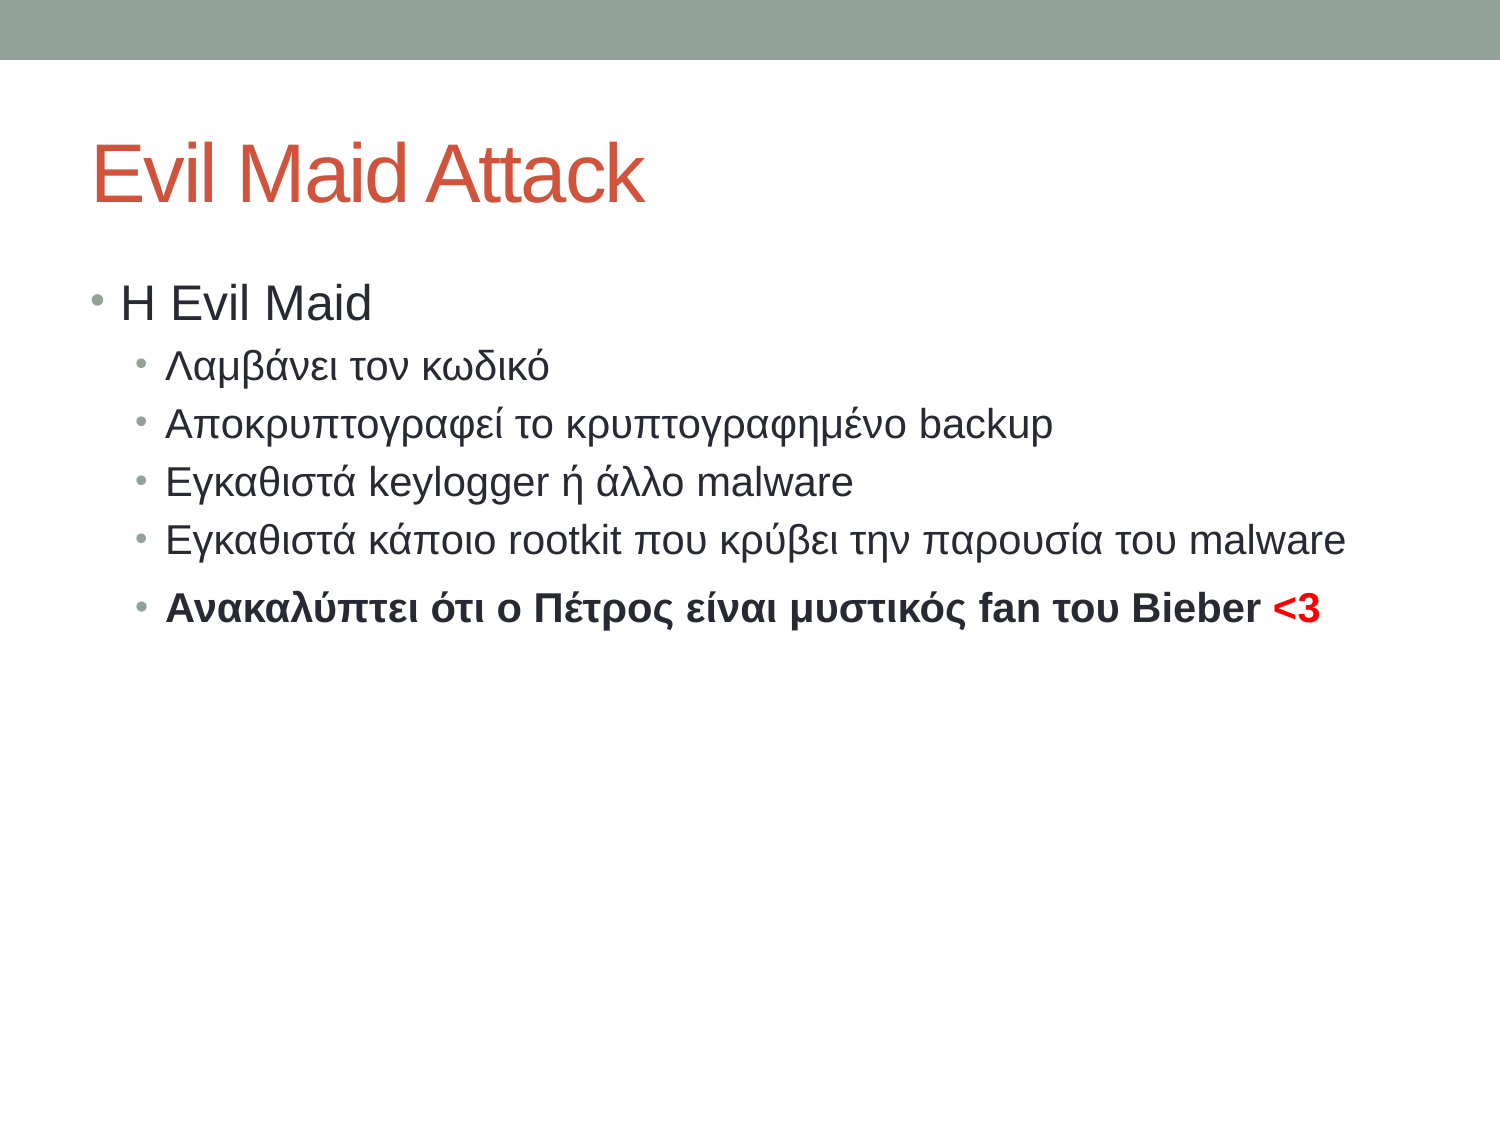

# Evil Maid Attack
Η Evil Maid
Λαμβάνει τον κωδικό
Αποκρυπτογραφεί το κρυπτογραφημένο backup
Εγκαθιστά keylogger ή άλλο malware
Εγκαθιστά κάποιο rootkit που κρύβει την παρουσία του malware

Ανακαλύπτει ότι ο Πέτρος είναι μυστικός fan του Bieber <3